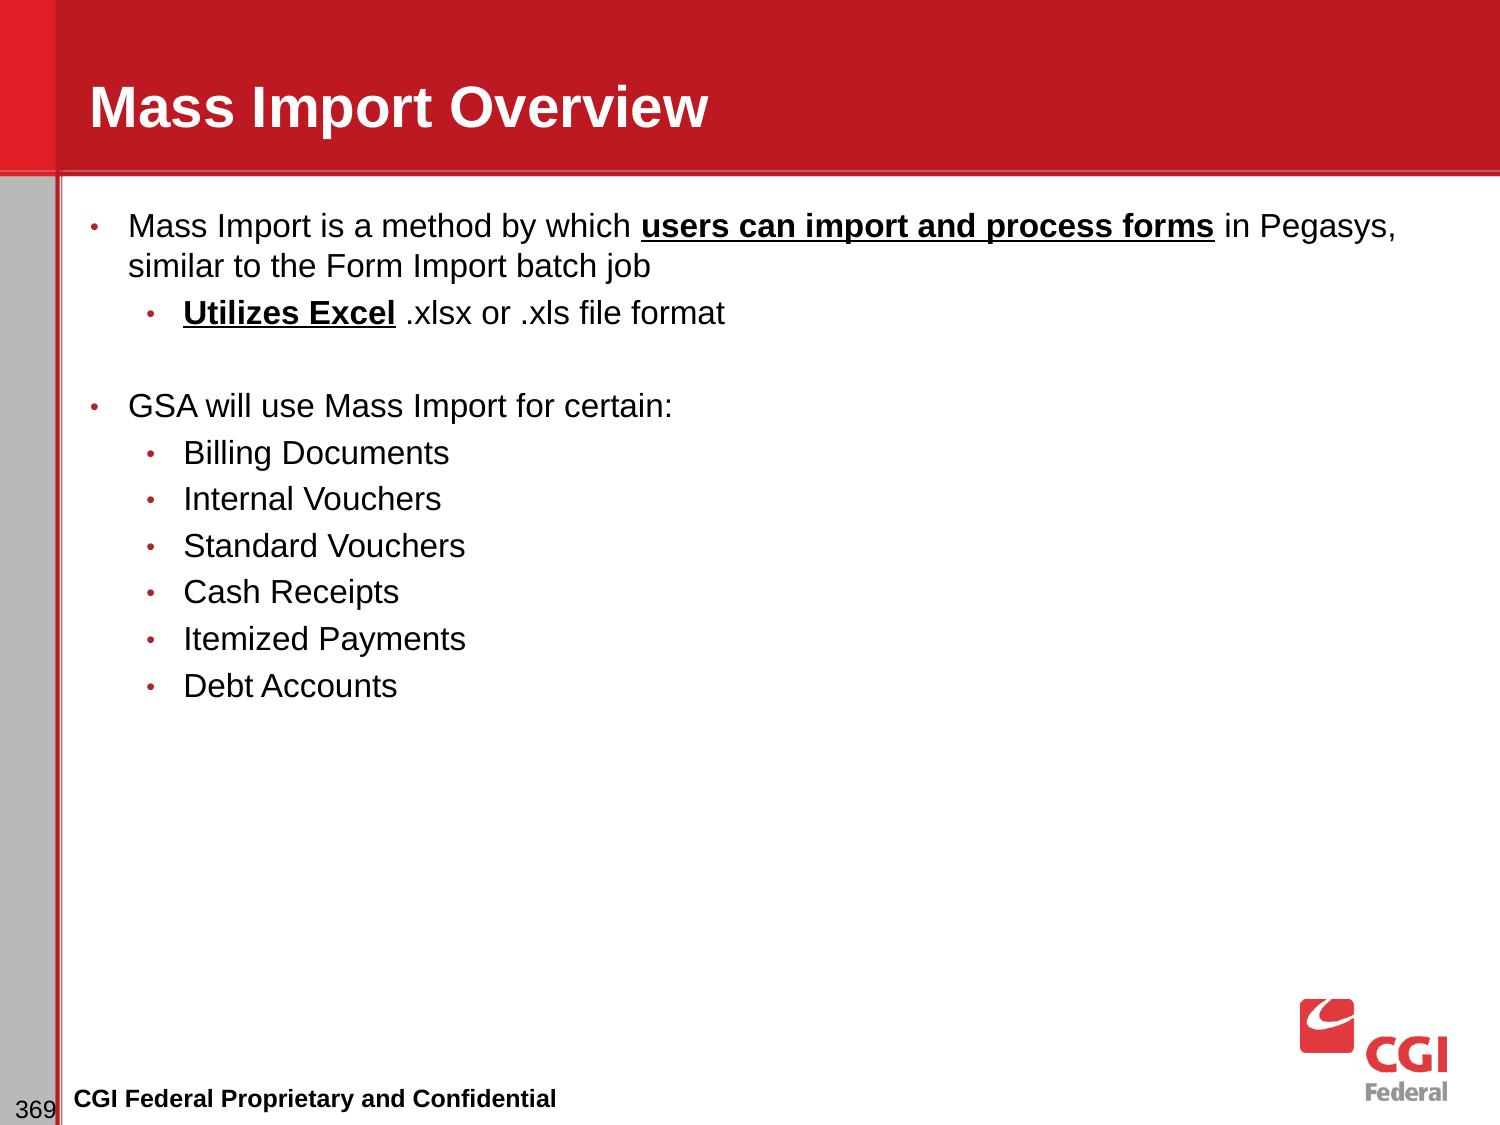

# Mass Import Overview
Mass Import is a method by which users can import and process forms in Pegasys, similar to the Form Import batch job
Utilizes Excel .xlsx or .xls file format

GSA will use Mass Import for certain:
Billing Documents
Internal Vouchers
Standard Vouchers
Cash Receipts
Itemized Payments
Debt Accounts

CGI Federal Proprietary and Confidential
369